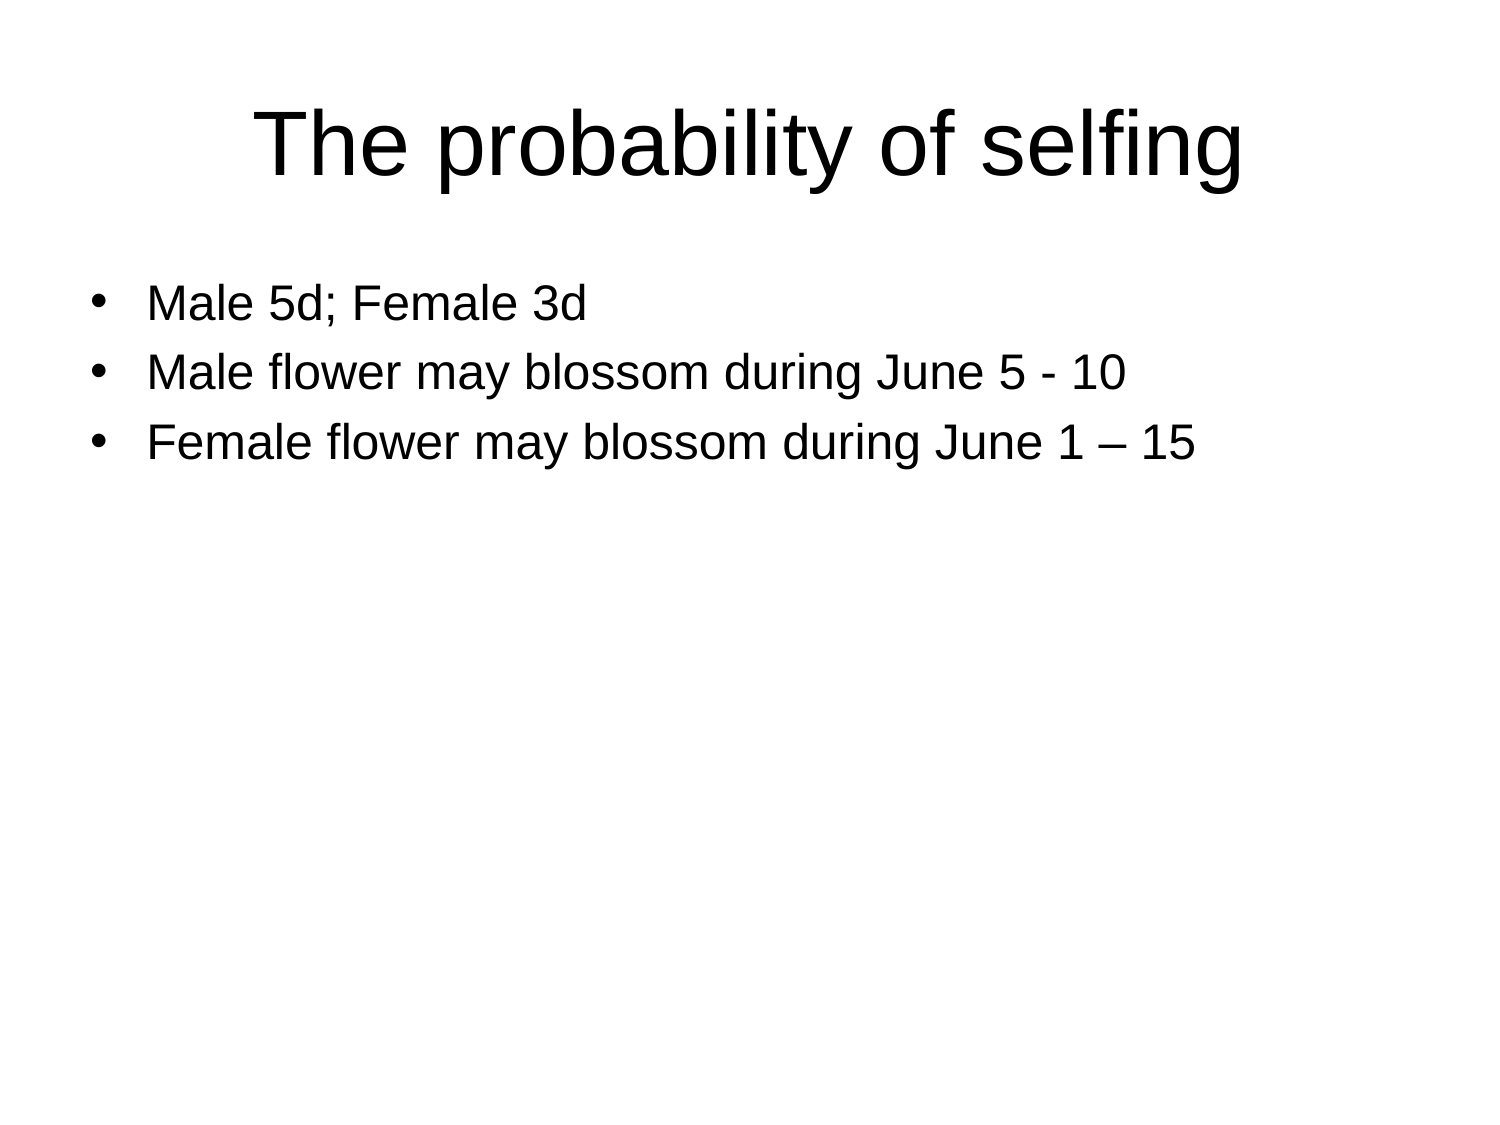

# The probability of selfing
Male 5d; Female 3d
Male flower may blossom during June 5 - 10
Female flower may blossom during June 1 – 15